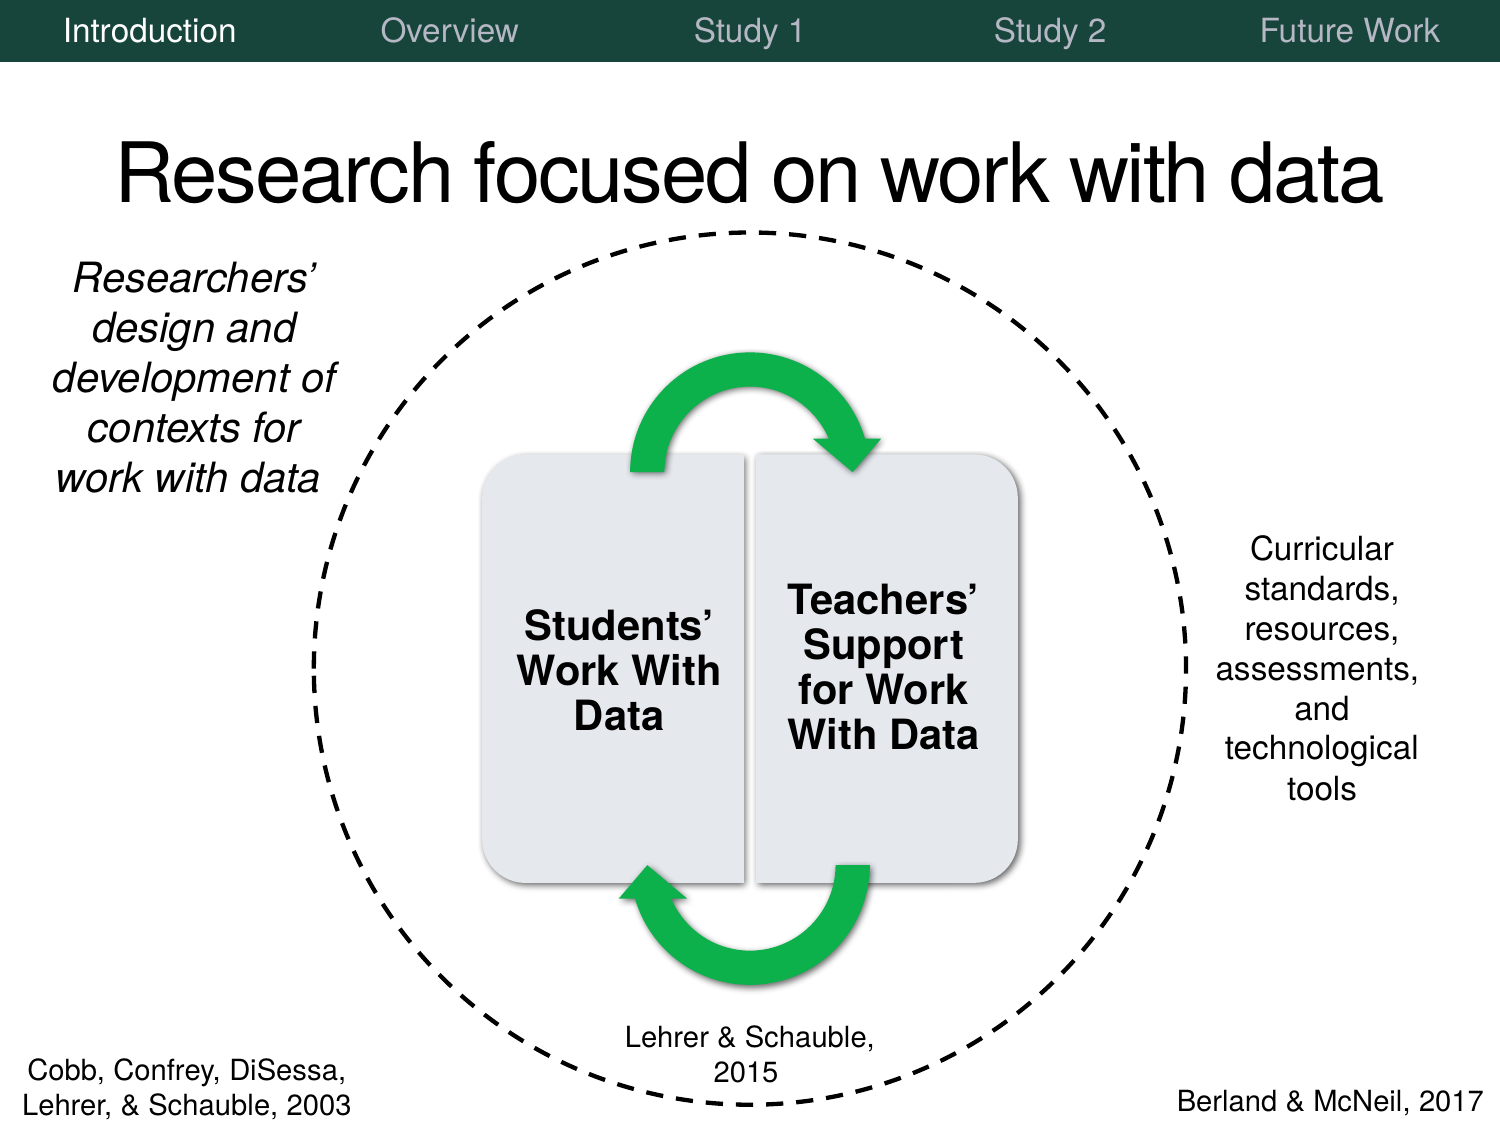

| Introduction | Overview | Study 1 | Study 2 | Future Work |
| --- | --- | --- | --- | --- |
# Research focused on work with data

Researchers’ design and development of contexts for work with data

Students’ Work With Data
Teachers’ Support for Work With Data
Curricular standards,
resources,
assessments,
and technological tools
Lehrer & Schauble, 2015
Cobb, Confrey, DiSessa, Lehrer, & Schauble, 2003
Berland & McNeil, 2017